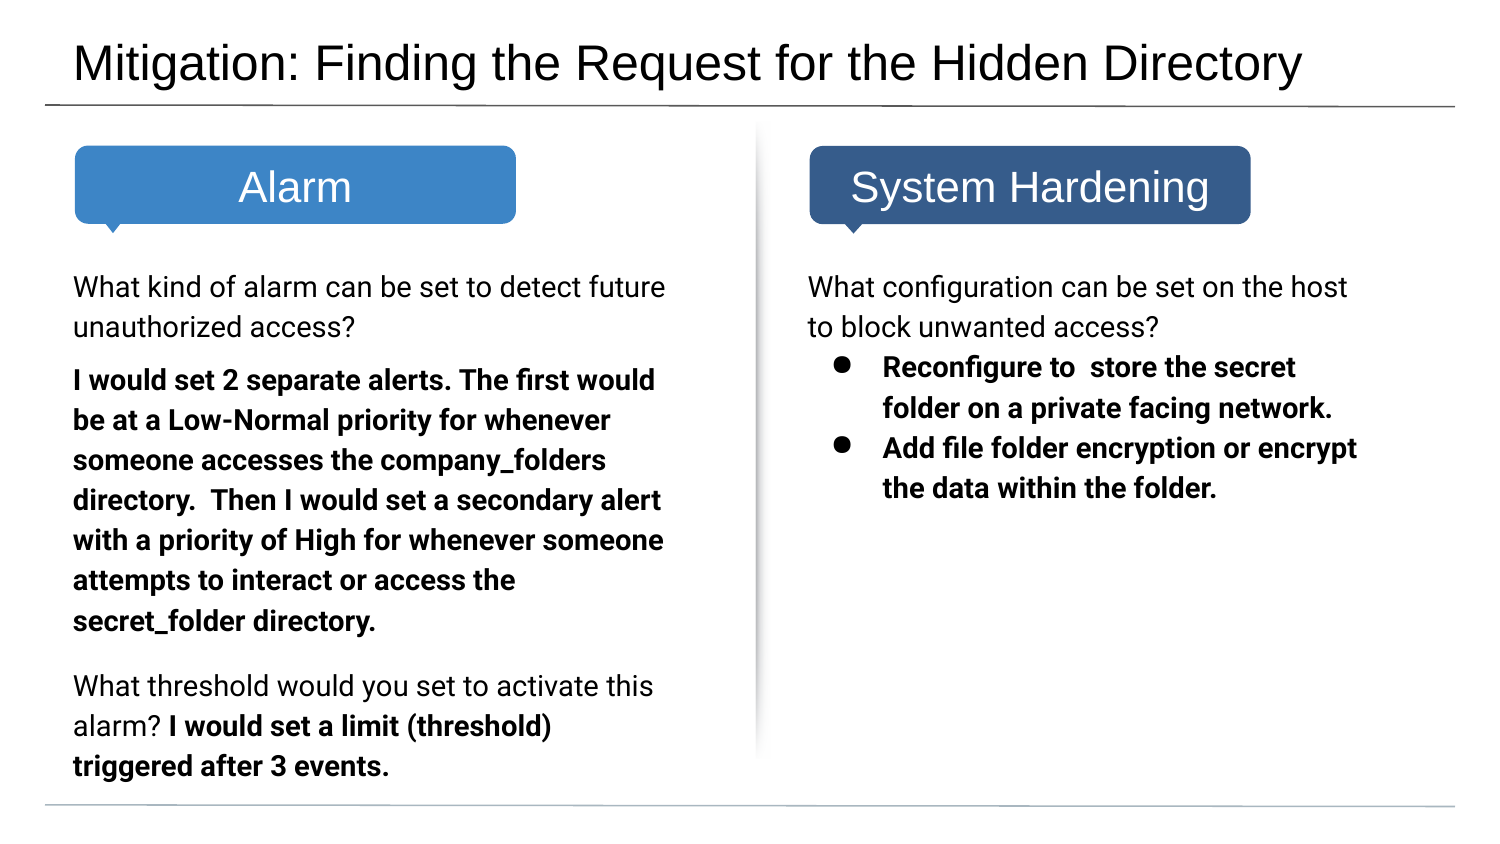

# Mitigation: Finding the Request for the Hidden Directory
What kind of alarm can be set to detect future unauthorized access?
I would set 2 separate alerts. The first would be at a Low-Normal priority for whenever someone accesses the company_folders directory.  Then I would set a secondary alert with a priority of High for whenever someone attempts to interact or access the secret_folder directory.
What threshold would you set to activate this alarm? I would set a limit (threshold)  triggered after 3 events.

What configuration can be set on the host to block unwanted access?
Reconfigure to  store the secret folder on a private facing network.
Add file folder encryption or encrypt the data within the folder.